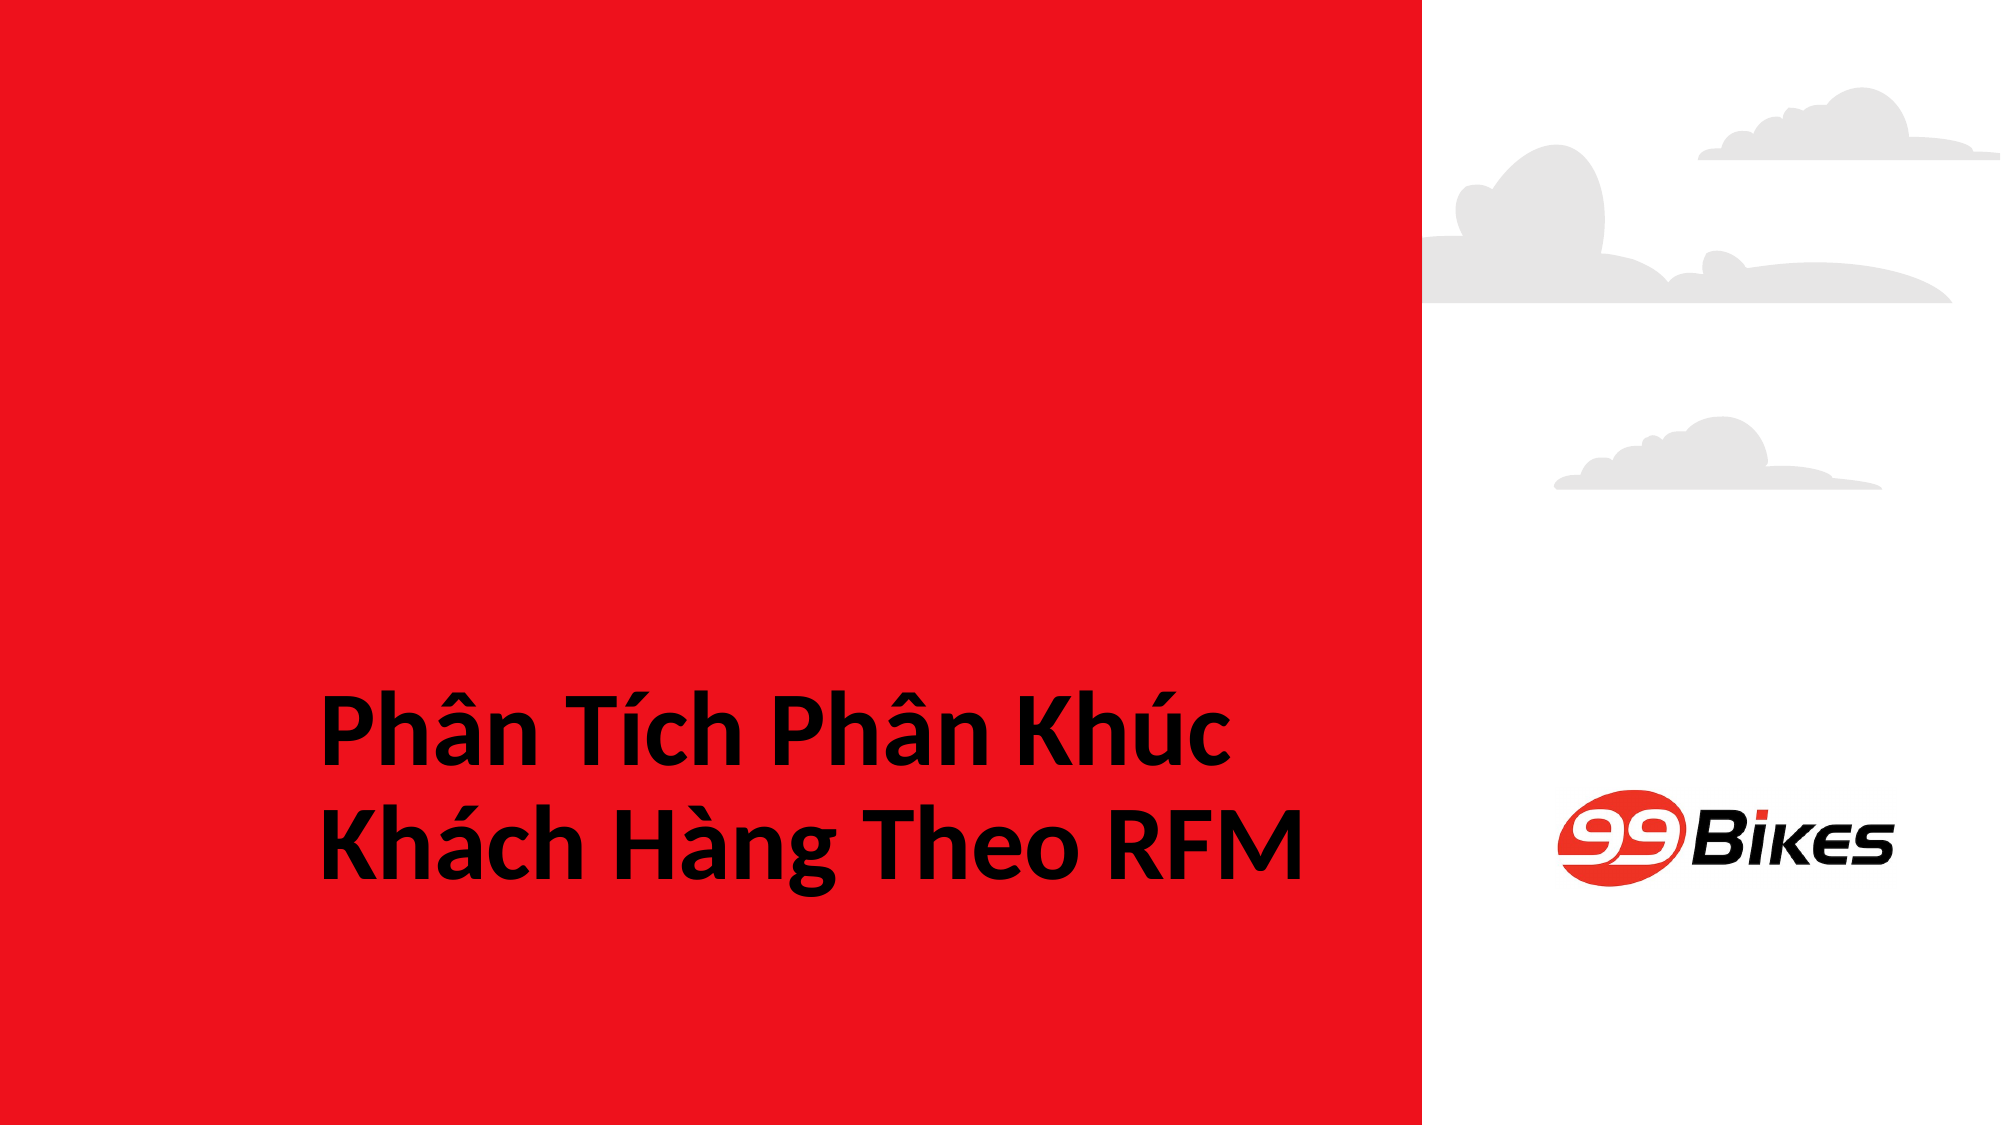

# Phân Tích Phân Khúc Khách Hàng Theo RFM